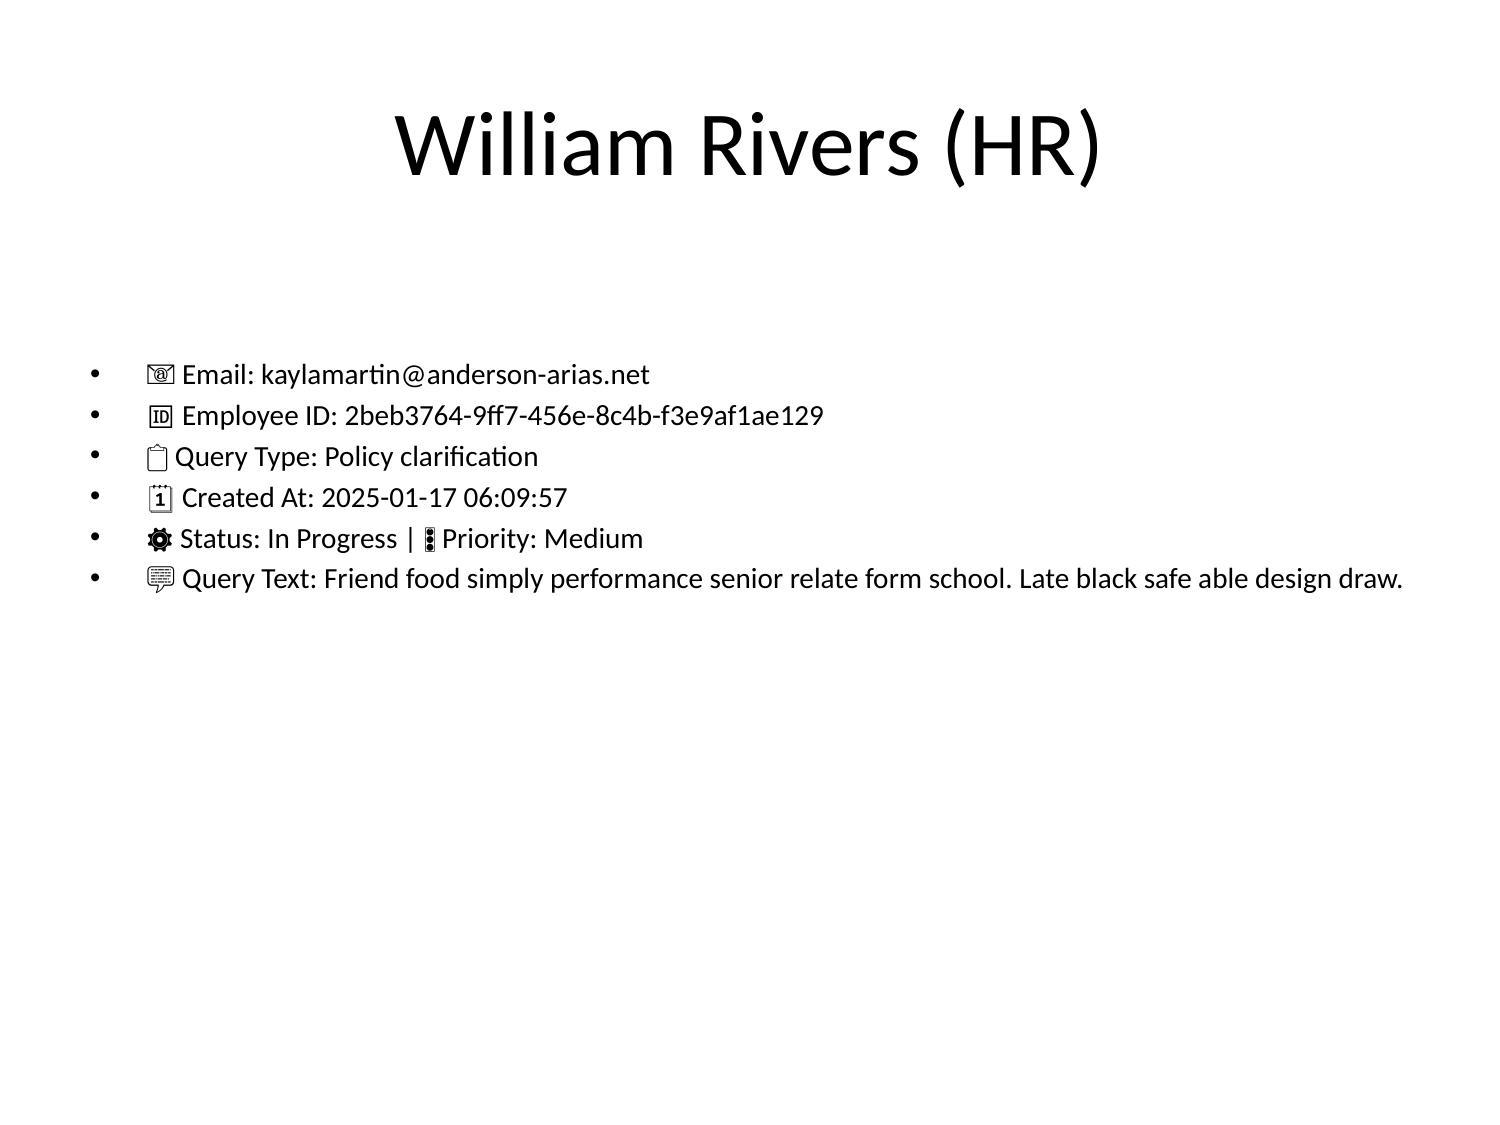

# William Rivers (HR)

📧 Email: kaylamartin@anderson-arias.net
🆔 Employee ID: 2beb3764-9ff7-456e-8c4b-f3e9af1ae129
📋 Query Type: Policy clarification
🗓 Created At: 2025-01-17 06:09:57
⚙ Status: In Progress | 🚦 Priority: Medium
💬 Query Text: Friend food simply performance senior relate form school. Late black safe able design draw.